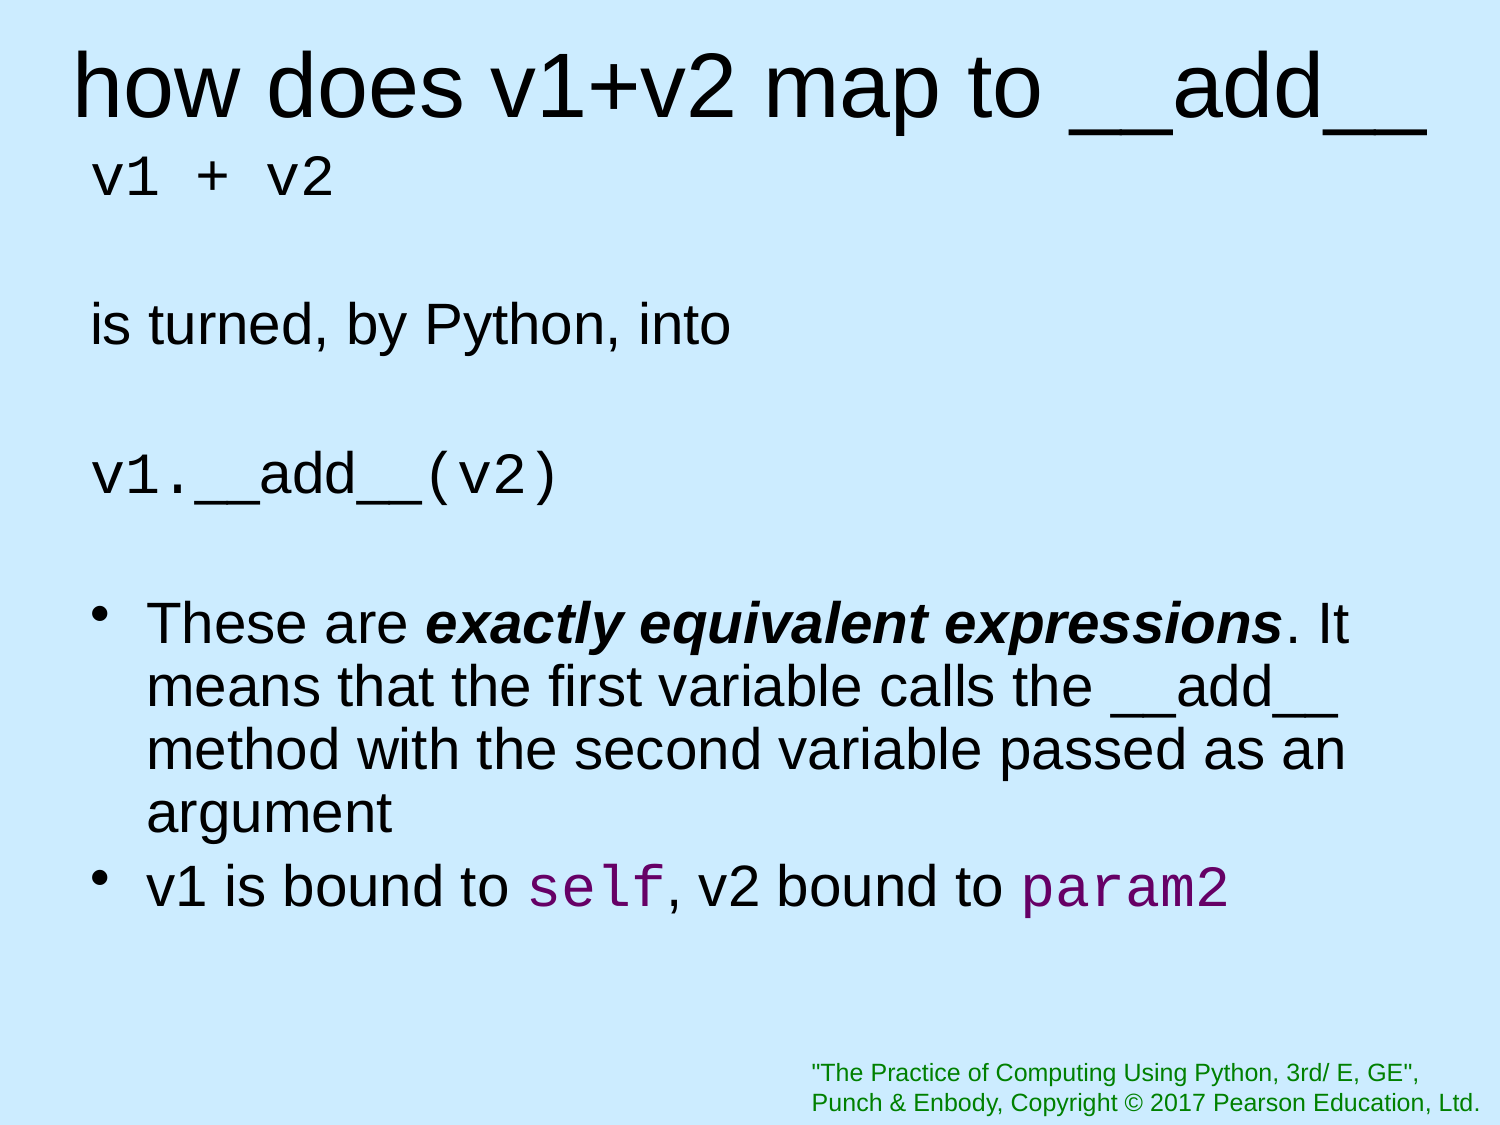

# how does v1+v2 map to __add__
v1 + v2

is turned, by Python, into

v1.__add__(v2)

These are exactly equivalent expressions. It means that the first variable calls the __add__ method with the second variable passed as an argument
v1 is bound to self, v2 bound to param2